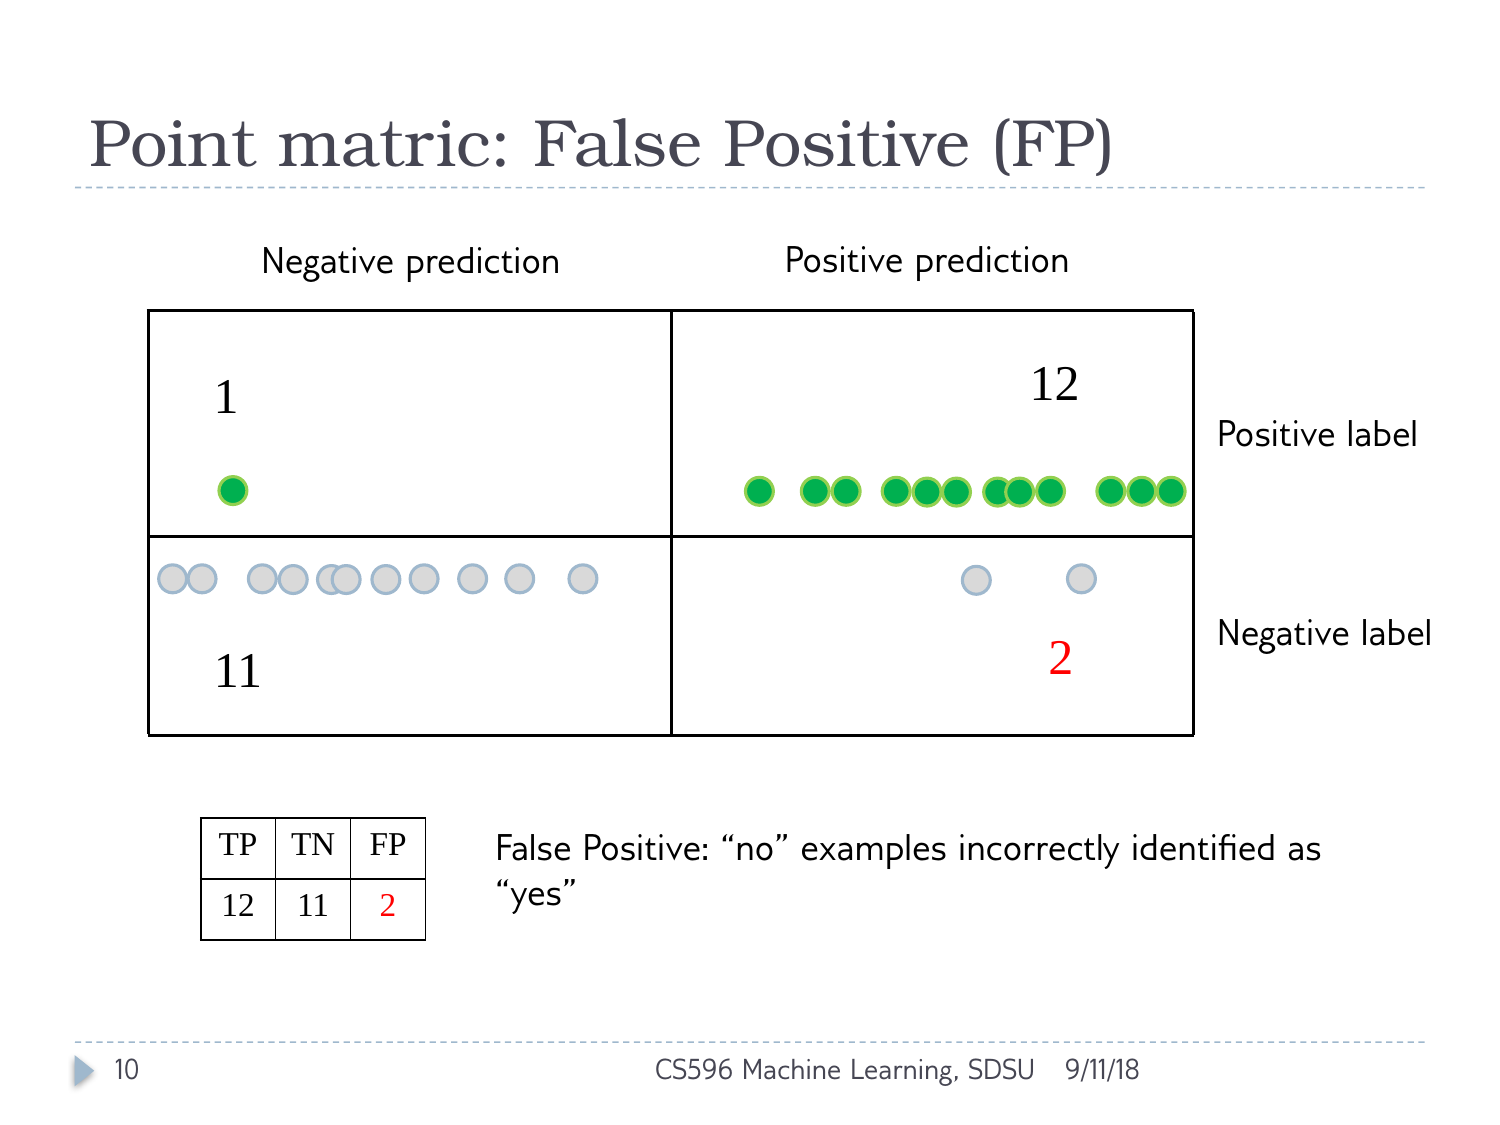

# Point matric: False Positive (FP)
Positive prediction
Negative prediction
12
1
Positive label

Negative label
2
11
False Positive: “no” examples incorrectly identified as “yes”
| TP | TN | FP |
| --- | --- | --- |
| 12 | 11 | 2 |
10
CS596 Machine Learning, SDSU
9/11/18